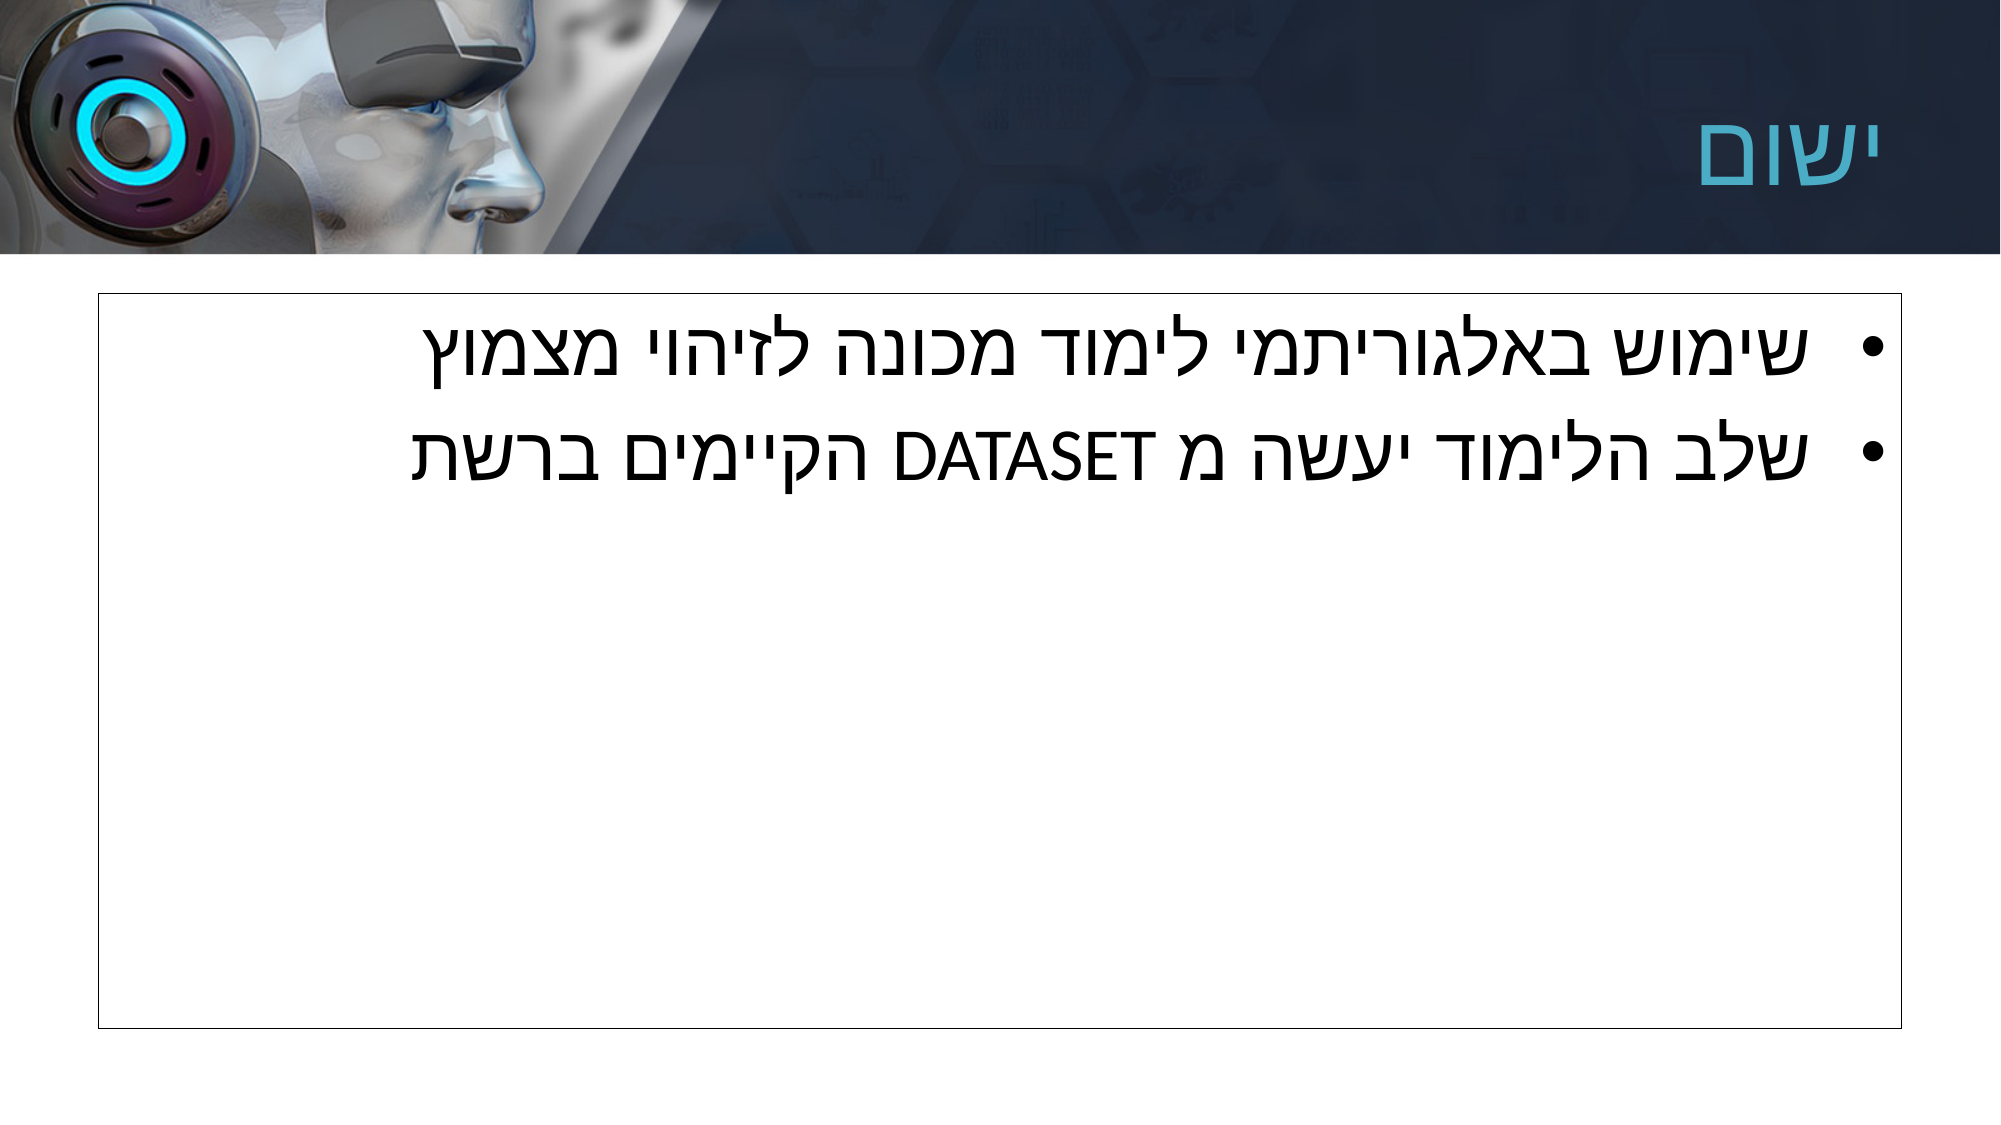

# ישום
שימוש באלגוריתמי לימוד מכונה לזיהוי מצמוץ
שלב הלימוד יעשה מ DATASET הקיימים ברשת